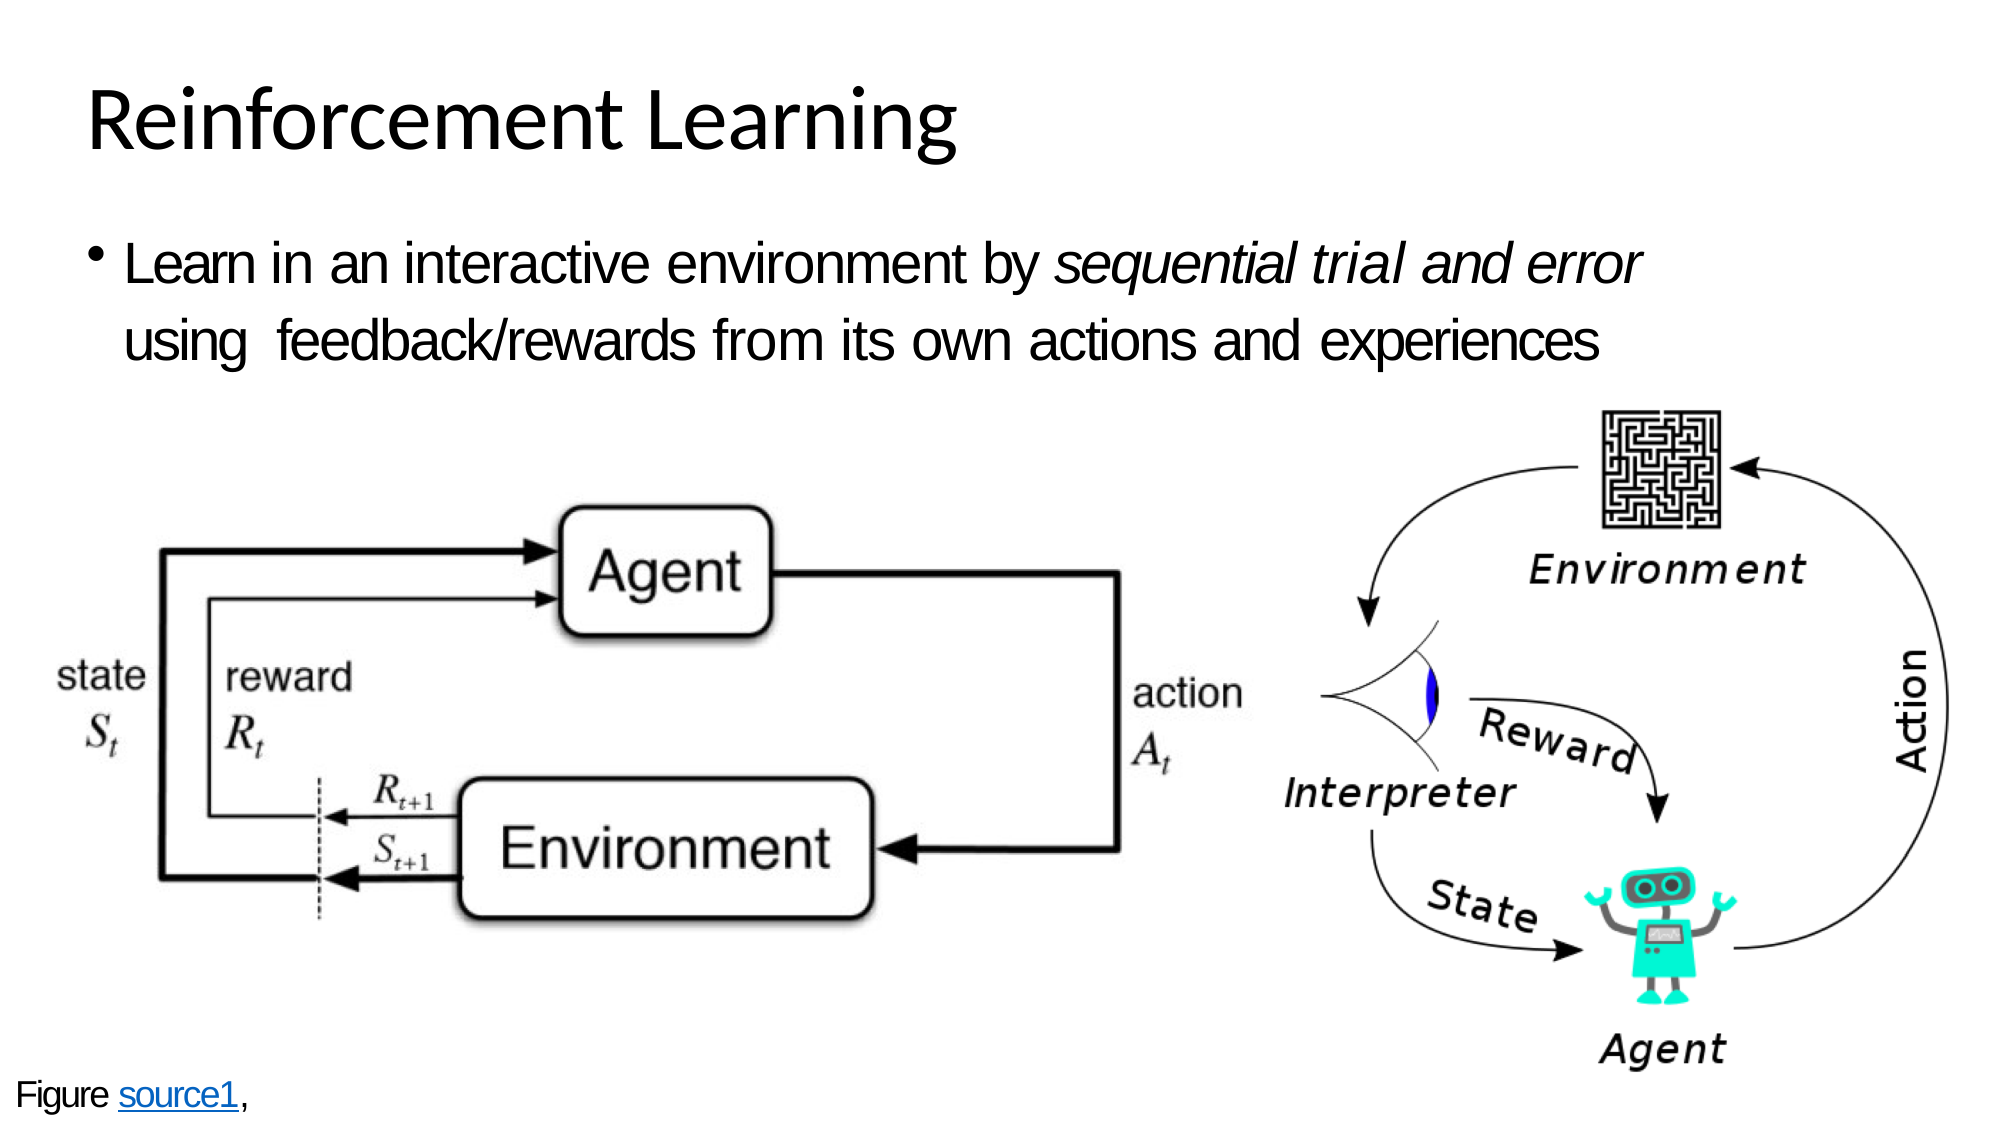

# Reinforcement Learning
Learn in an interactive environment by sequential trial and error using  feedback/rewards from its own actions and experiences

Figure source1, source2